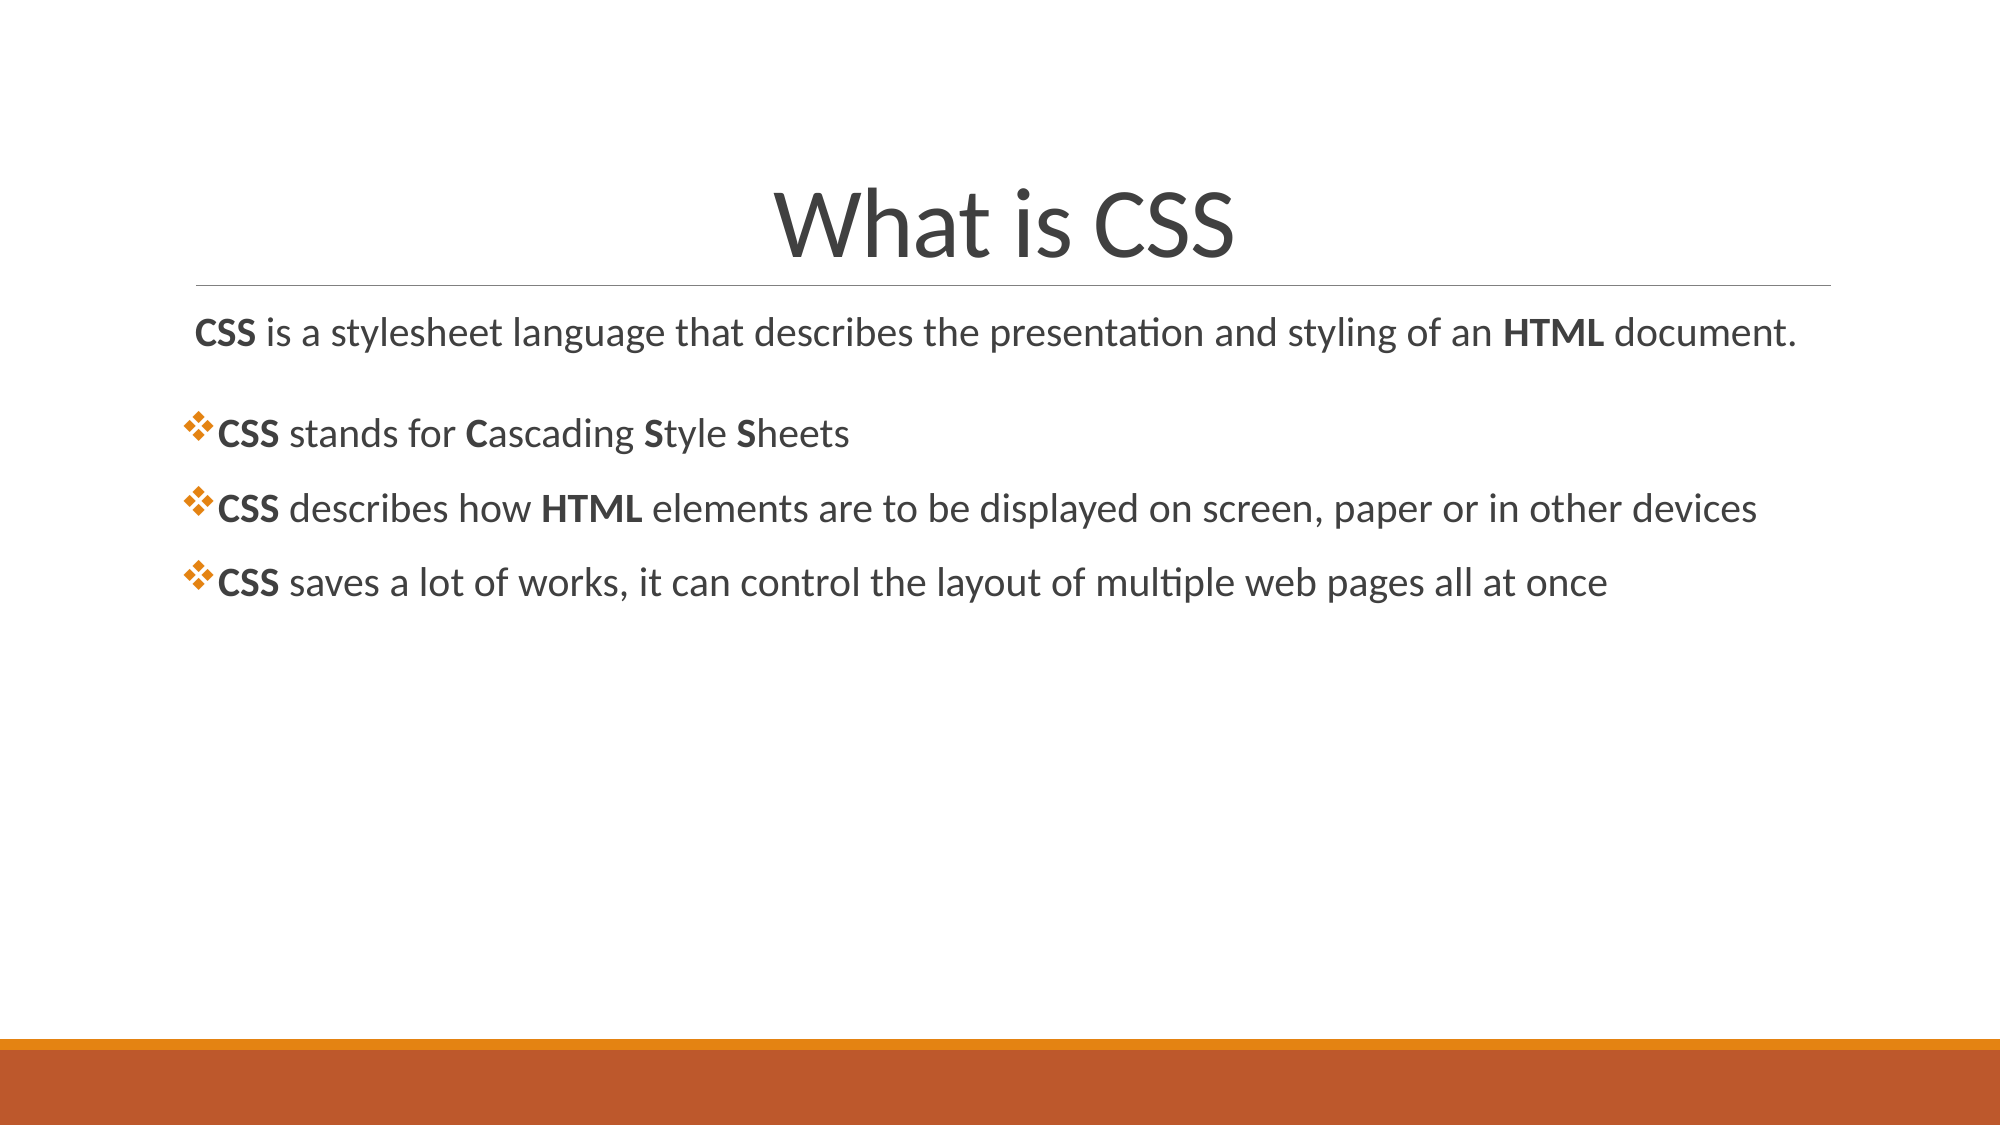

# What is CSS
CSS is a stylesheet language that describes the presentation and styling of an HTML document.
CSS stands for Cascading Style Sheets
CSS describes how HTML elements are to be displayed on screen, paper or in other devices
CSS saves a lot of works, it can control the layout of multiple web pages all at once